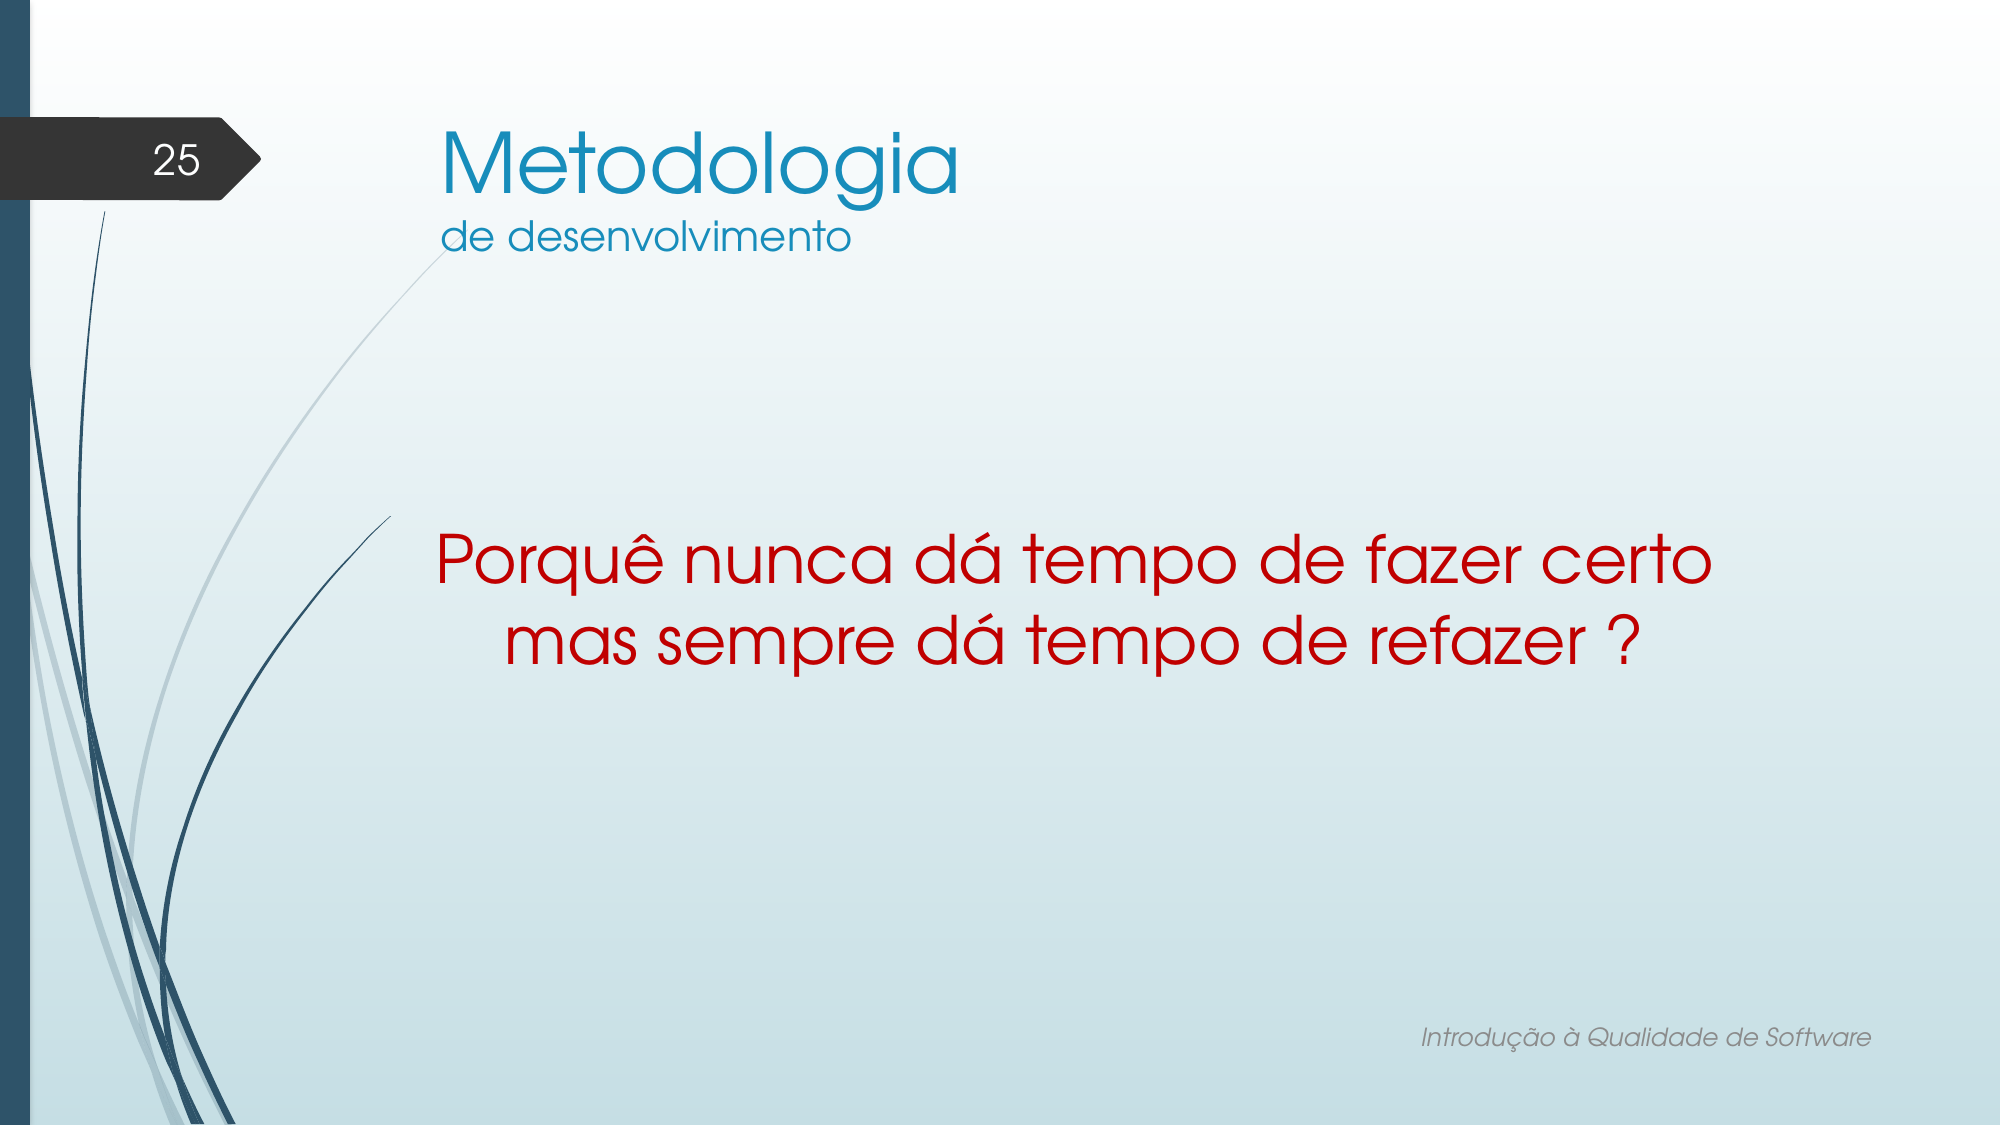

# Metodologia de desenvolvimento
25
Porquê nunca dá tempo de fazer certo mas sempre dá tempo de refazer ?
Introdução à Qualidade de Software